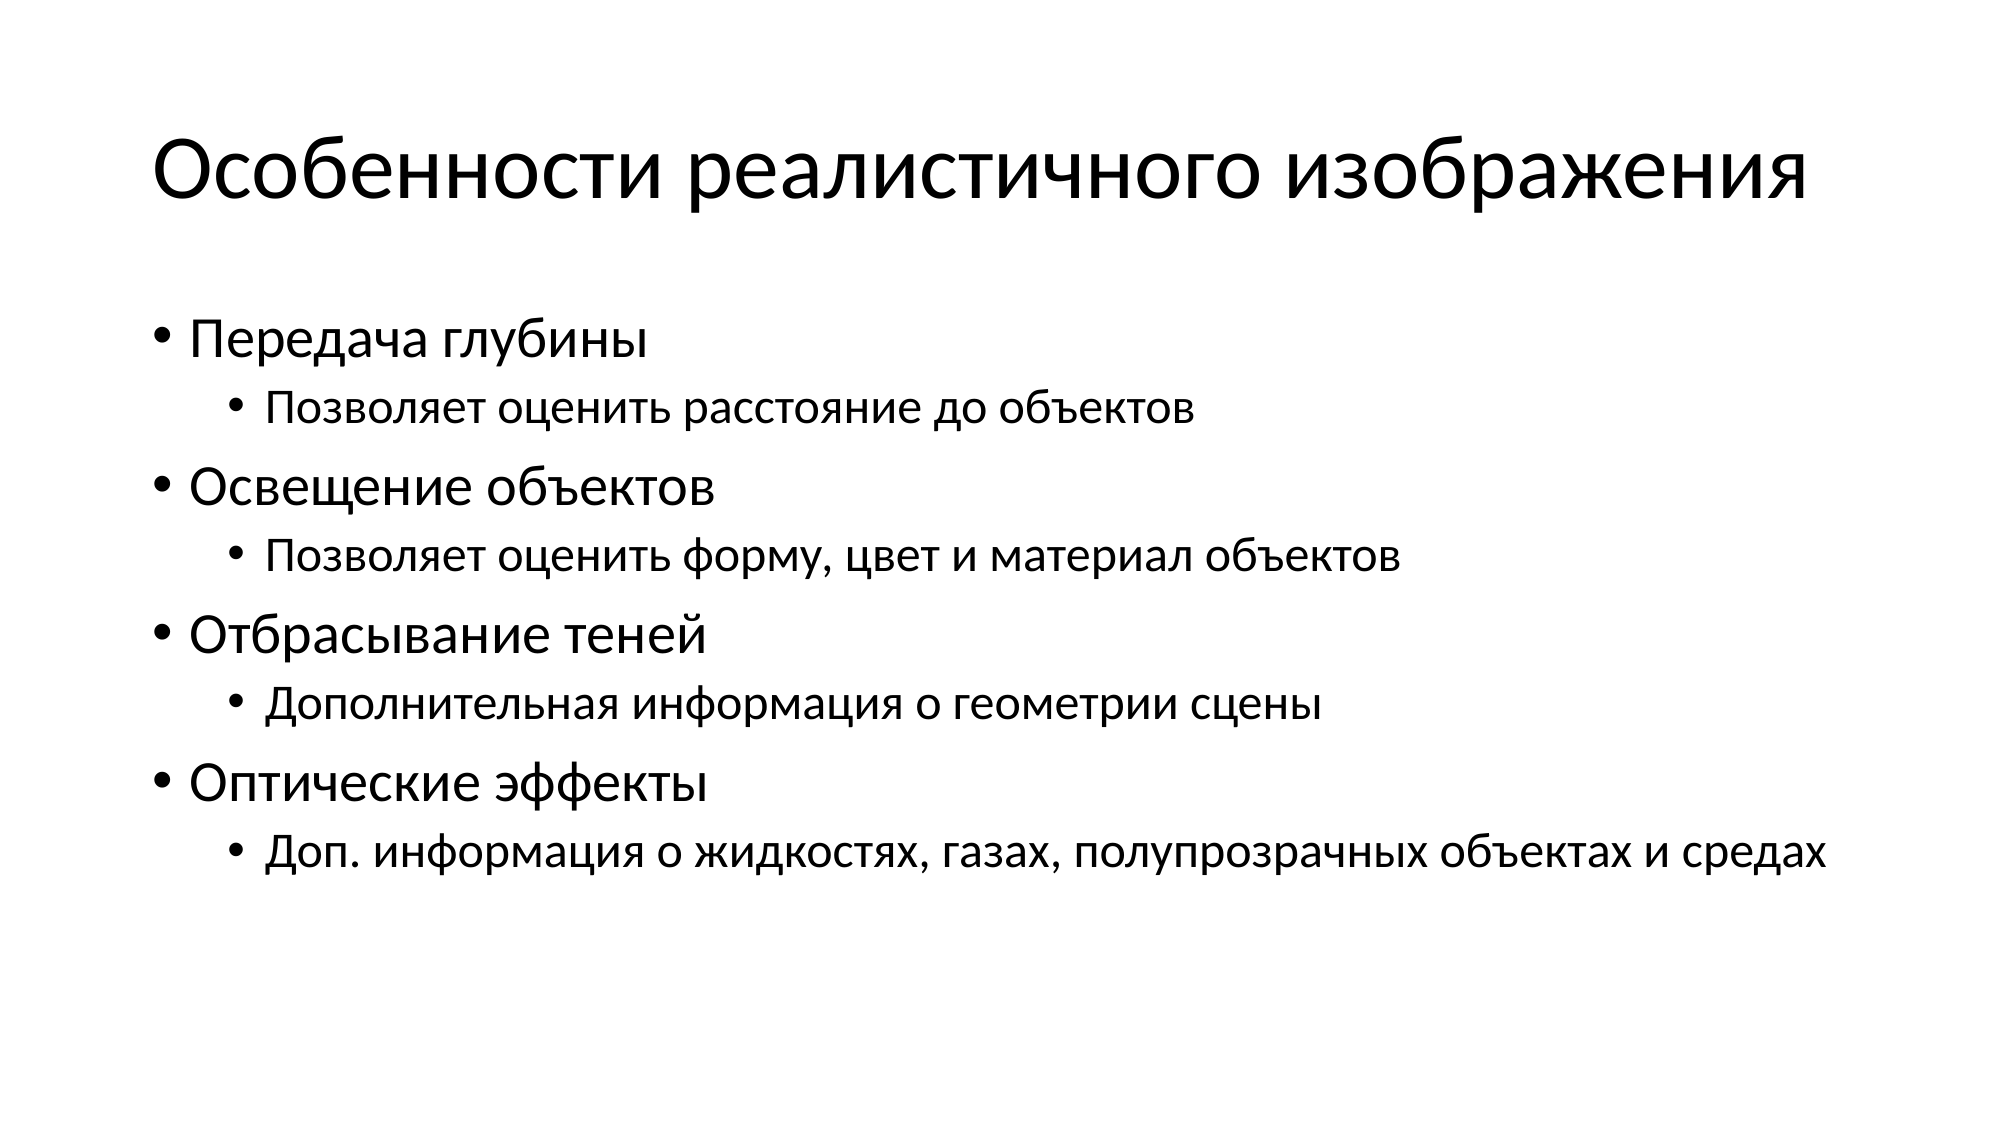

# Особенности реалистичного изображения
Передача глубины
Позволяет оценить расстояние до объектов
Освещение объектов
Позволяет оценить форму, цвет и материал объектов
Отбрасывание теней
Дополнительная информация о геометрии сцены
Оптические эффекты
Доп. информация о жидкостях, газах, полупрозрачных объектах и средах